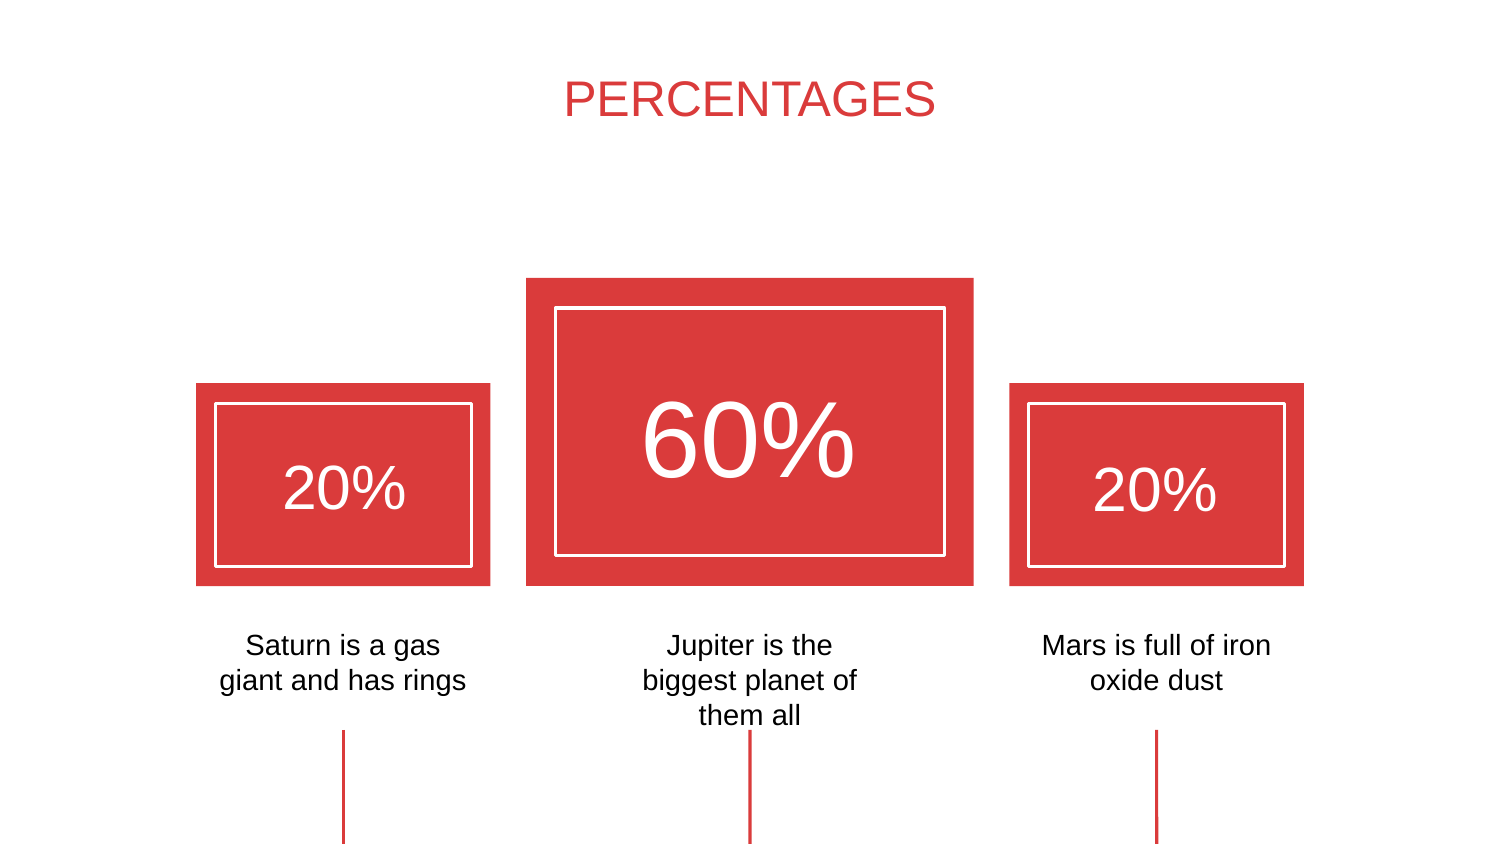

# PERCENTAGES

60%

20%
20%
Saturn is a gas giant and has rings
Jupiter is the biggest planet of them all

Mars is full of iron oxide dust